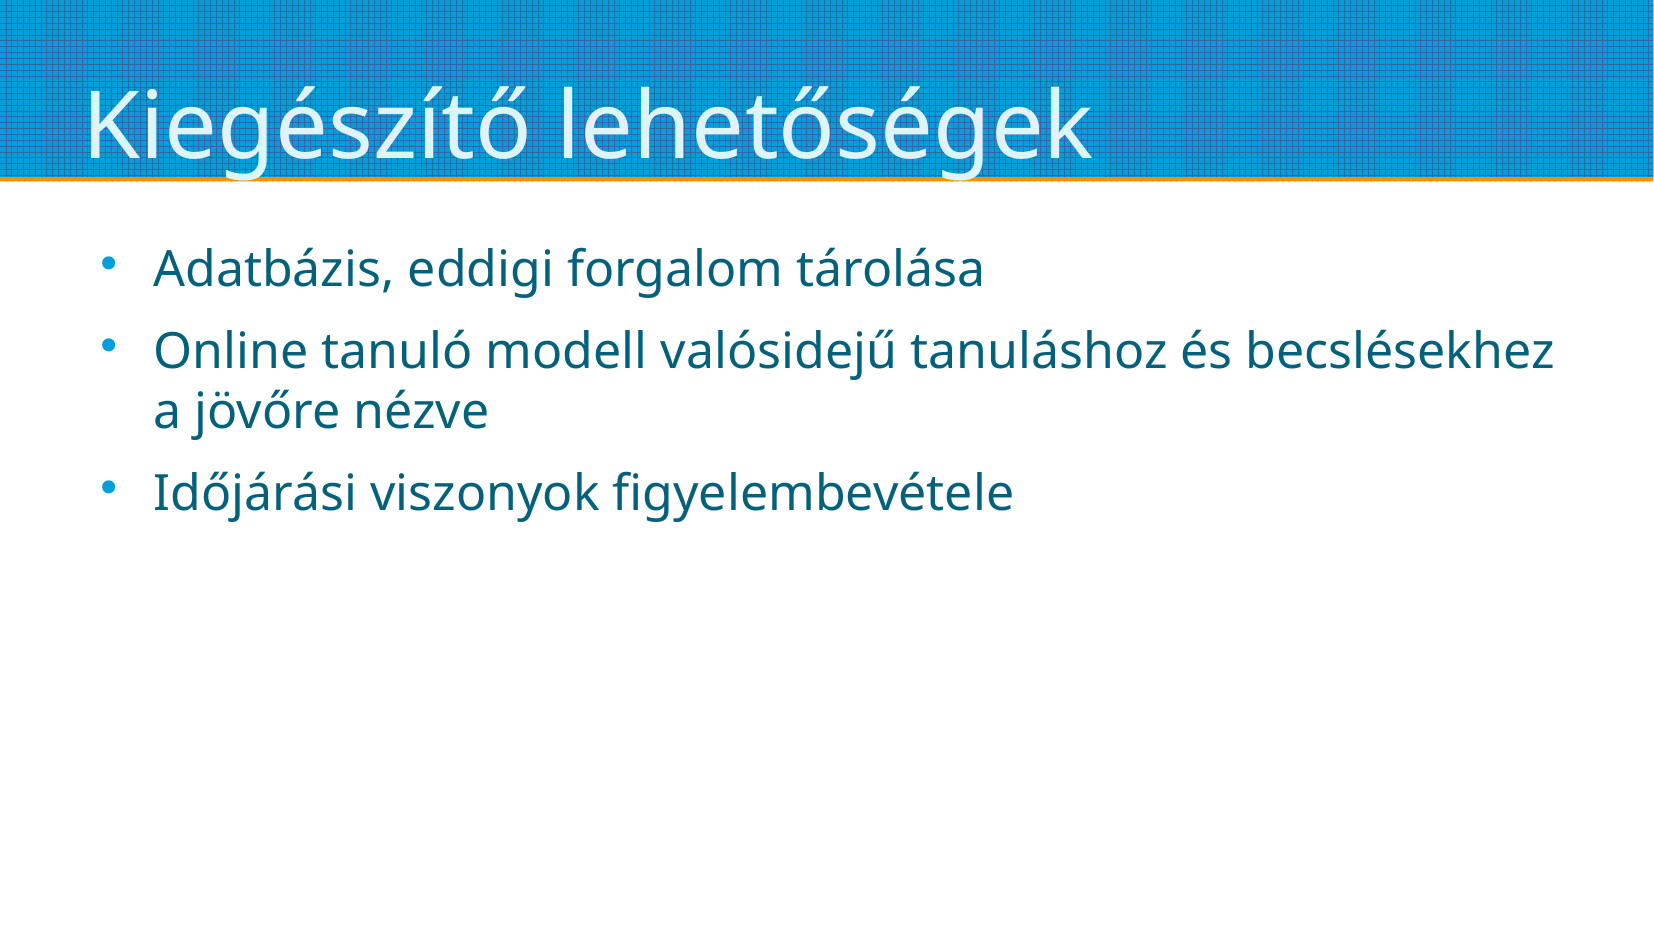

# Kiegészítő lehetőségek
Adatbázis, eddigi forgalom tárolása
Online tanuló modell valósidejű tanuláshoz és becslésekhez a jövőre nézve
Időjárási viszonyok figyelembevétele